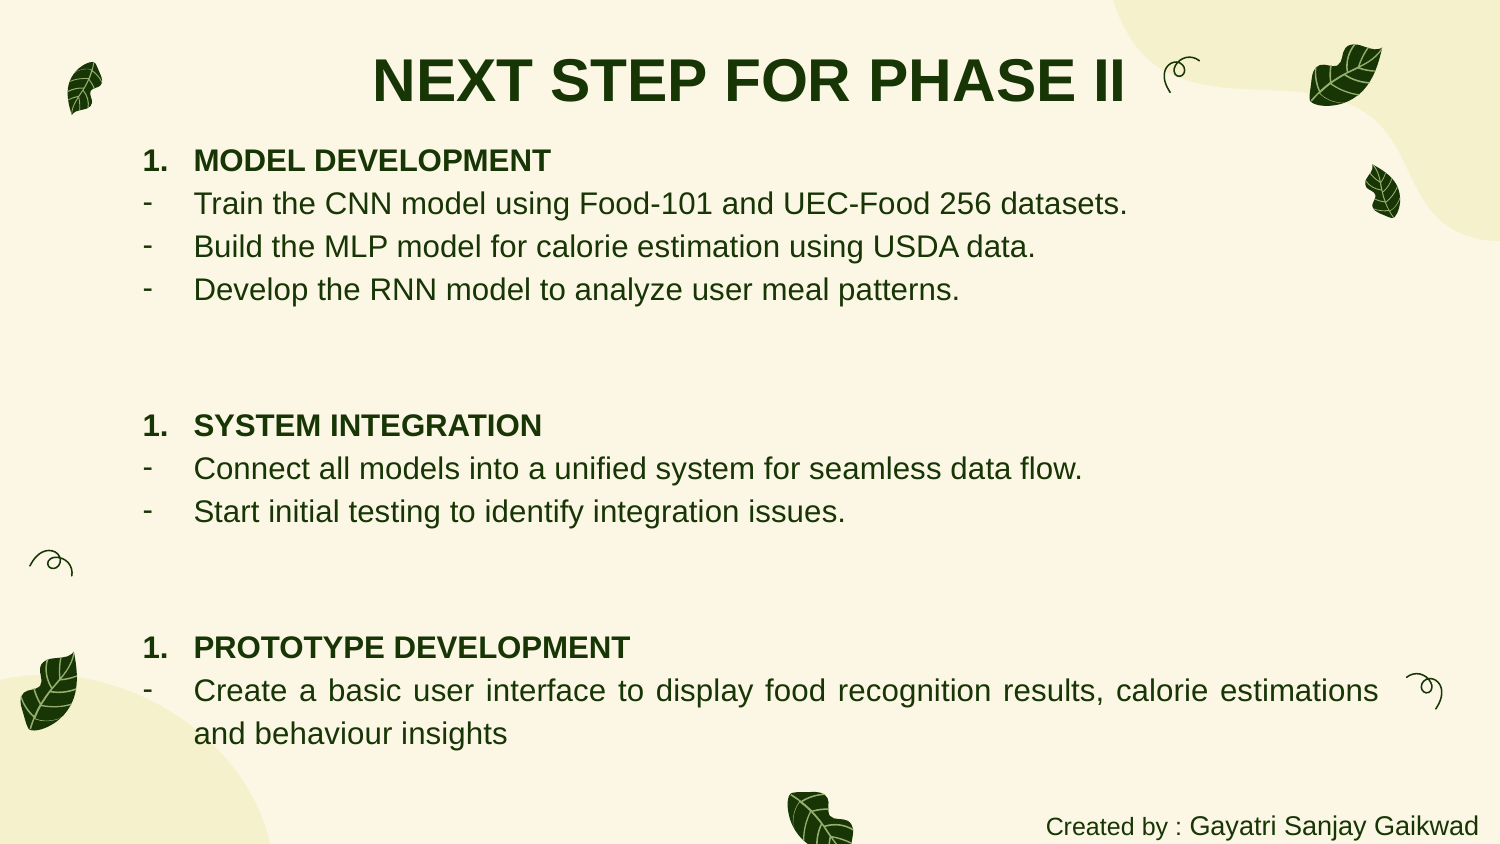

# NEXT STEP FOR PHASE II

MODEL DEVELOPMENT
Train the CNN model using Food-101 and UEC-Food 256 datasets.
Build the MLP model for calorie estimation using USDA data.
Develop the RNN model to analyze user meal patterns.

SYSTEM INTEGRATION
Connect all models into a unified system for seamless data flow.
Start initial testing to identify integration issues.

PROTOTYPE DEVELOPMENT
Create a basic user interface to display food recognition results, calorie estimations and behaviour insights
Created by : Gayatri Sanjay Gaikwad